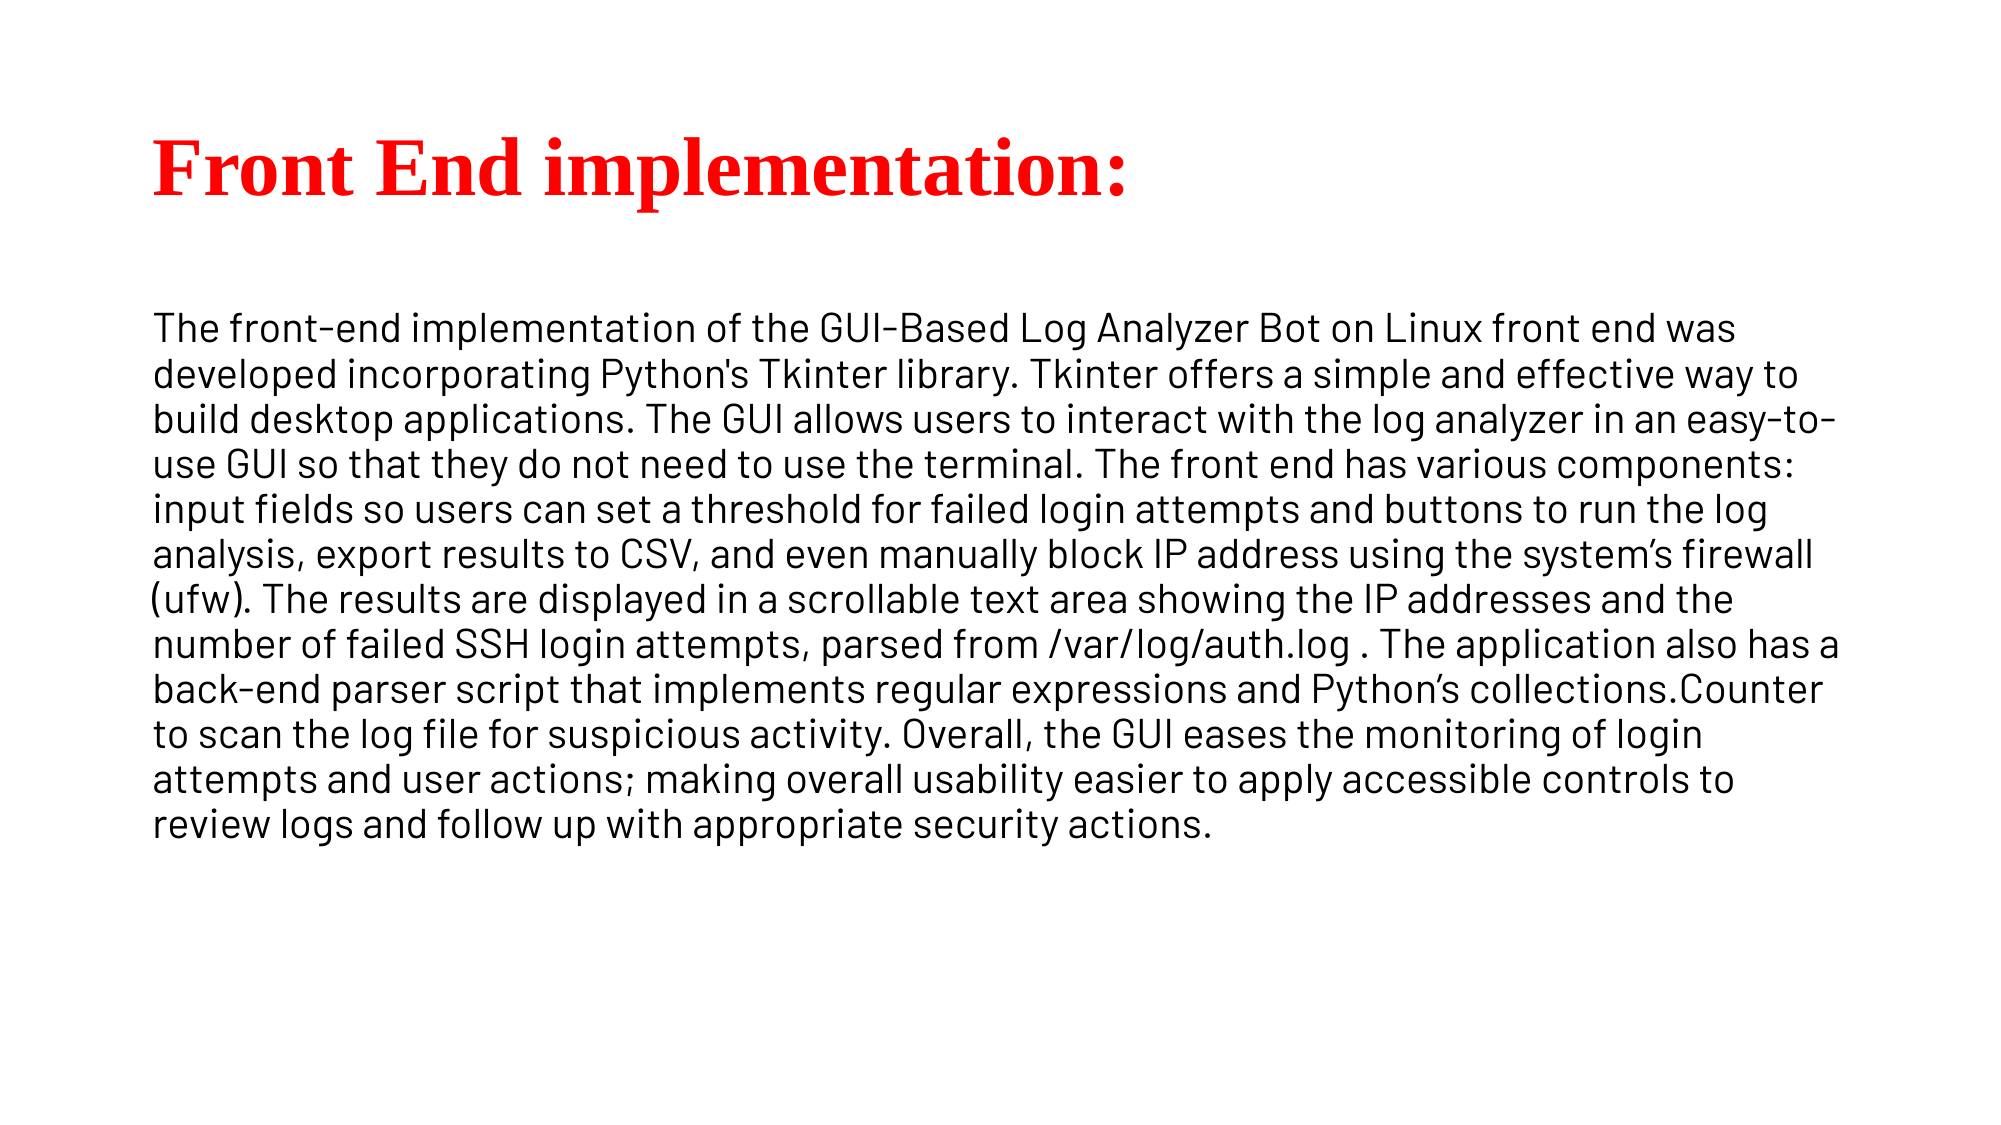

# Front End implementation:
The front-end implementation of the GUI-Based Log Analyzer Bot on Linux front end was developed incorporating Python's Tkinter library. Tkinter offers a simple and effective way to build desktop applications. The GUI allows users to interact with the log analyzer in an easy-to-use GUI so that they do not need to use the terminal. The front end has various components:  input fields so users can set a threshold for failed login attempts and buttons to run the log analysis, export results to CSV, and even manually block IP address using the system’s firewall (ufw). The results are displayed in a scrollable text area showing the IP addresses and the number of failed SSH login attempts, parsed from /var/log/auth.log . The application also has a back-end parser script that implements regular expressions and Python’s collections.Counter to scan the log file for suspicious activity. Overall, the GUI eases the monitoring of login attempts and user actions; making overall usability easier to apply accessible controls to review logs and follow up with appropriate security actions.